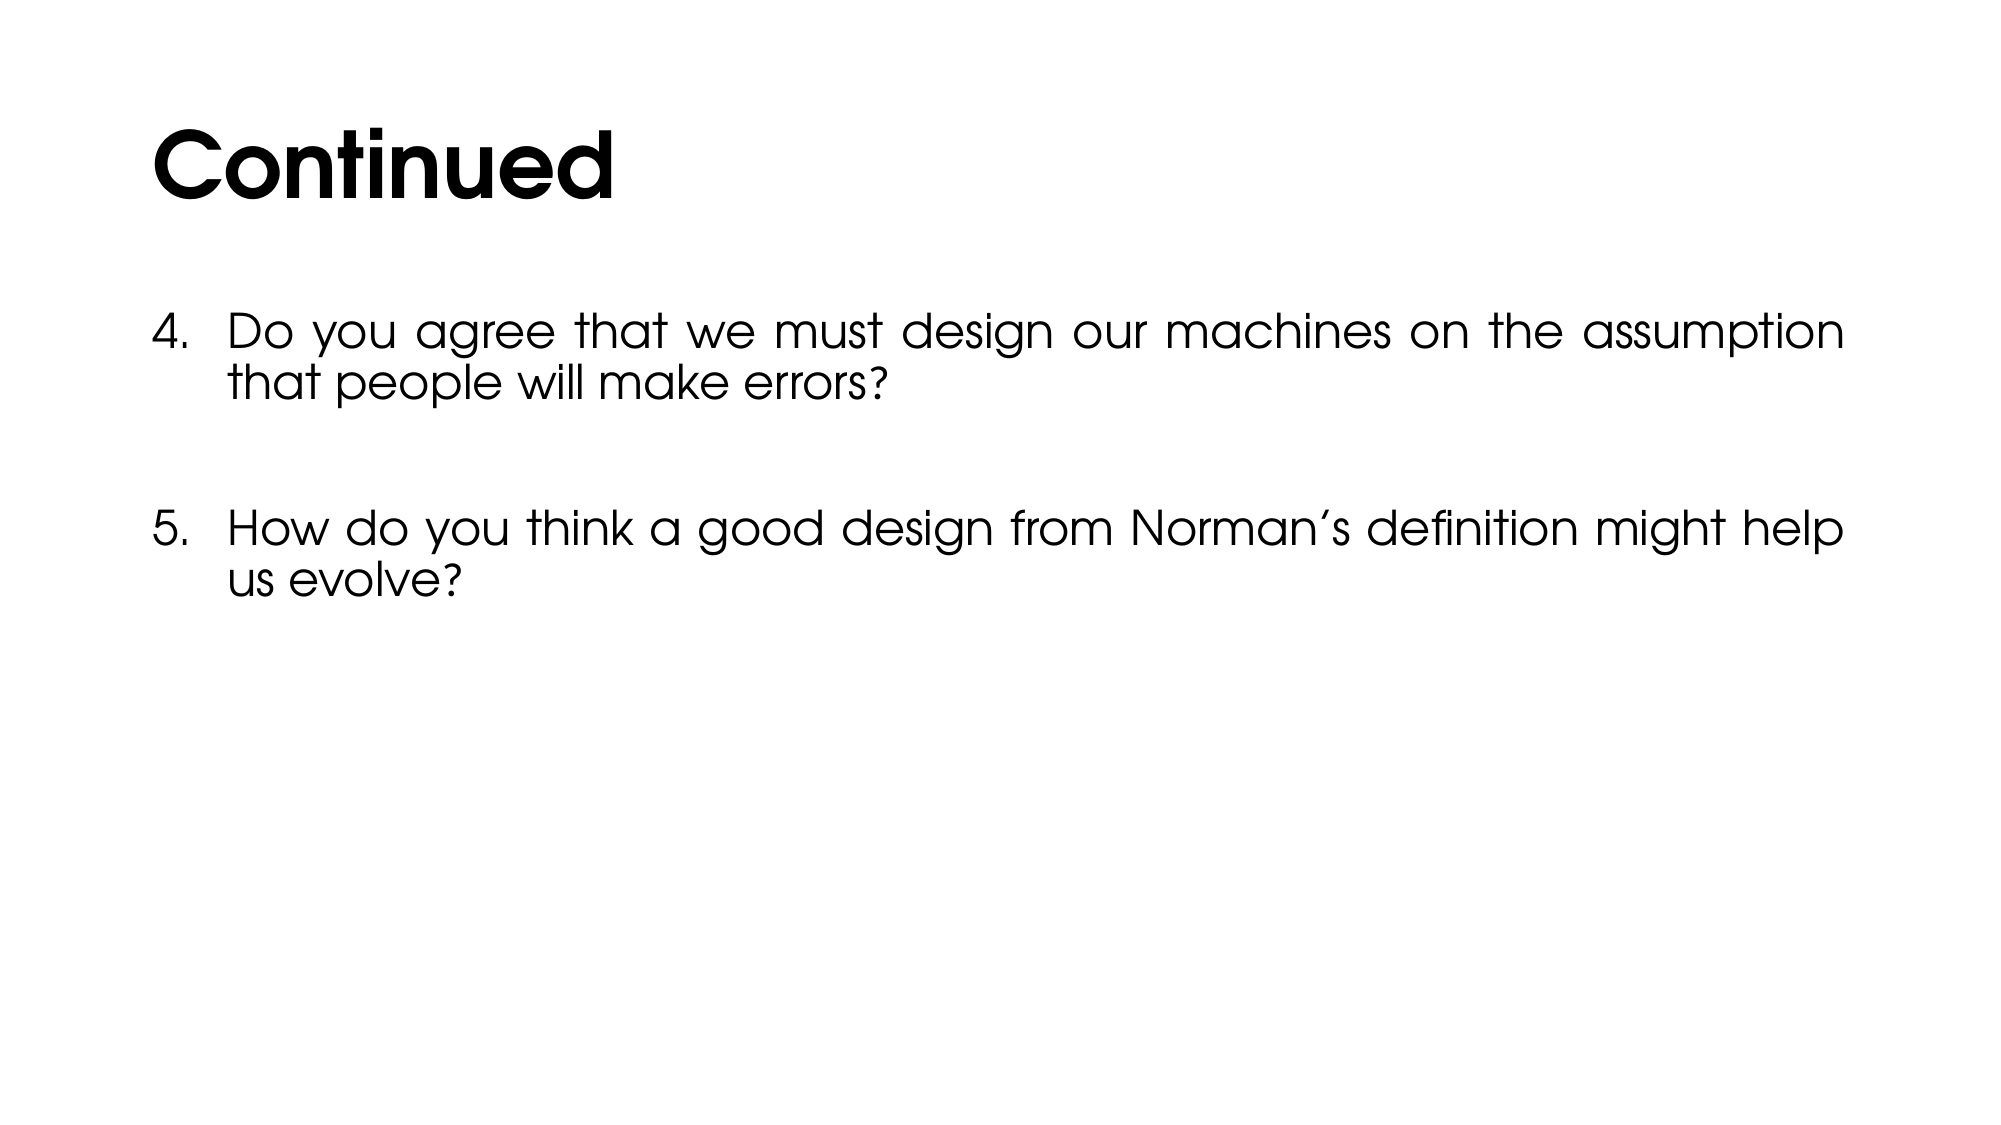

# Continued
Do you agree that we must design our machines on the assumption that people will make errors?

How do you think a good design from Norman’s definition might help us evolve?